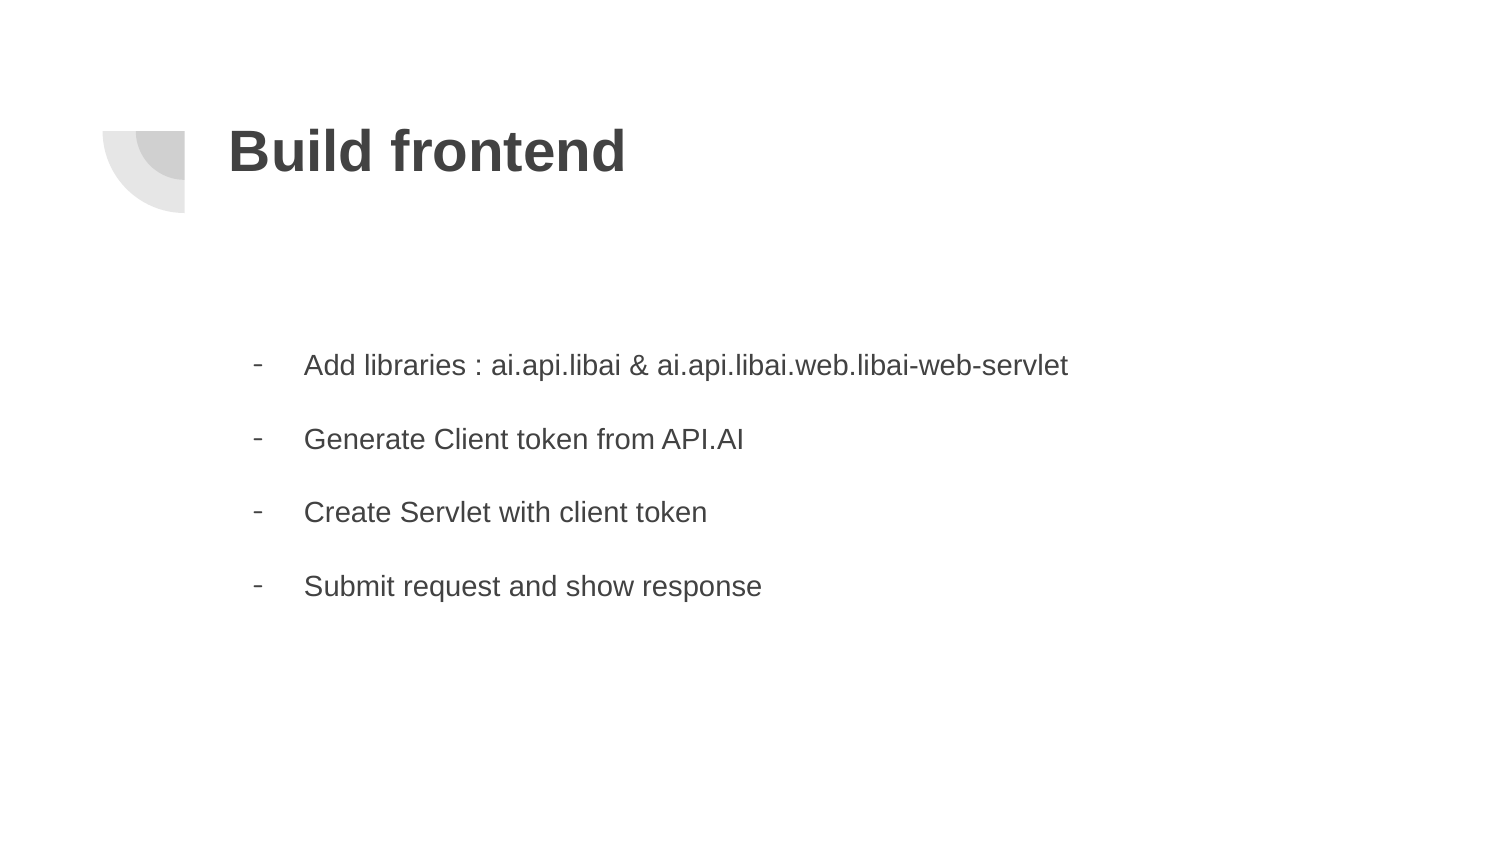

# Build frontend
Add libraries : ai.api.libai & ai.api.libai.web.libai-web-servlet
Generate Client token from API.AI
Create Servlet with client token
Submit request and show response